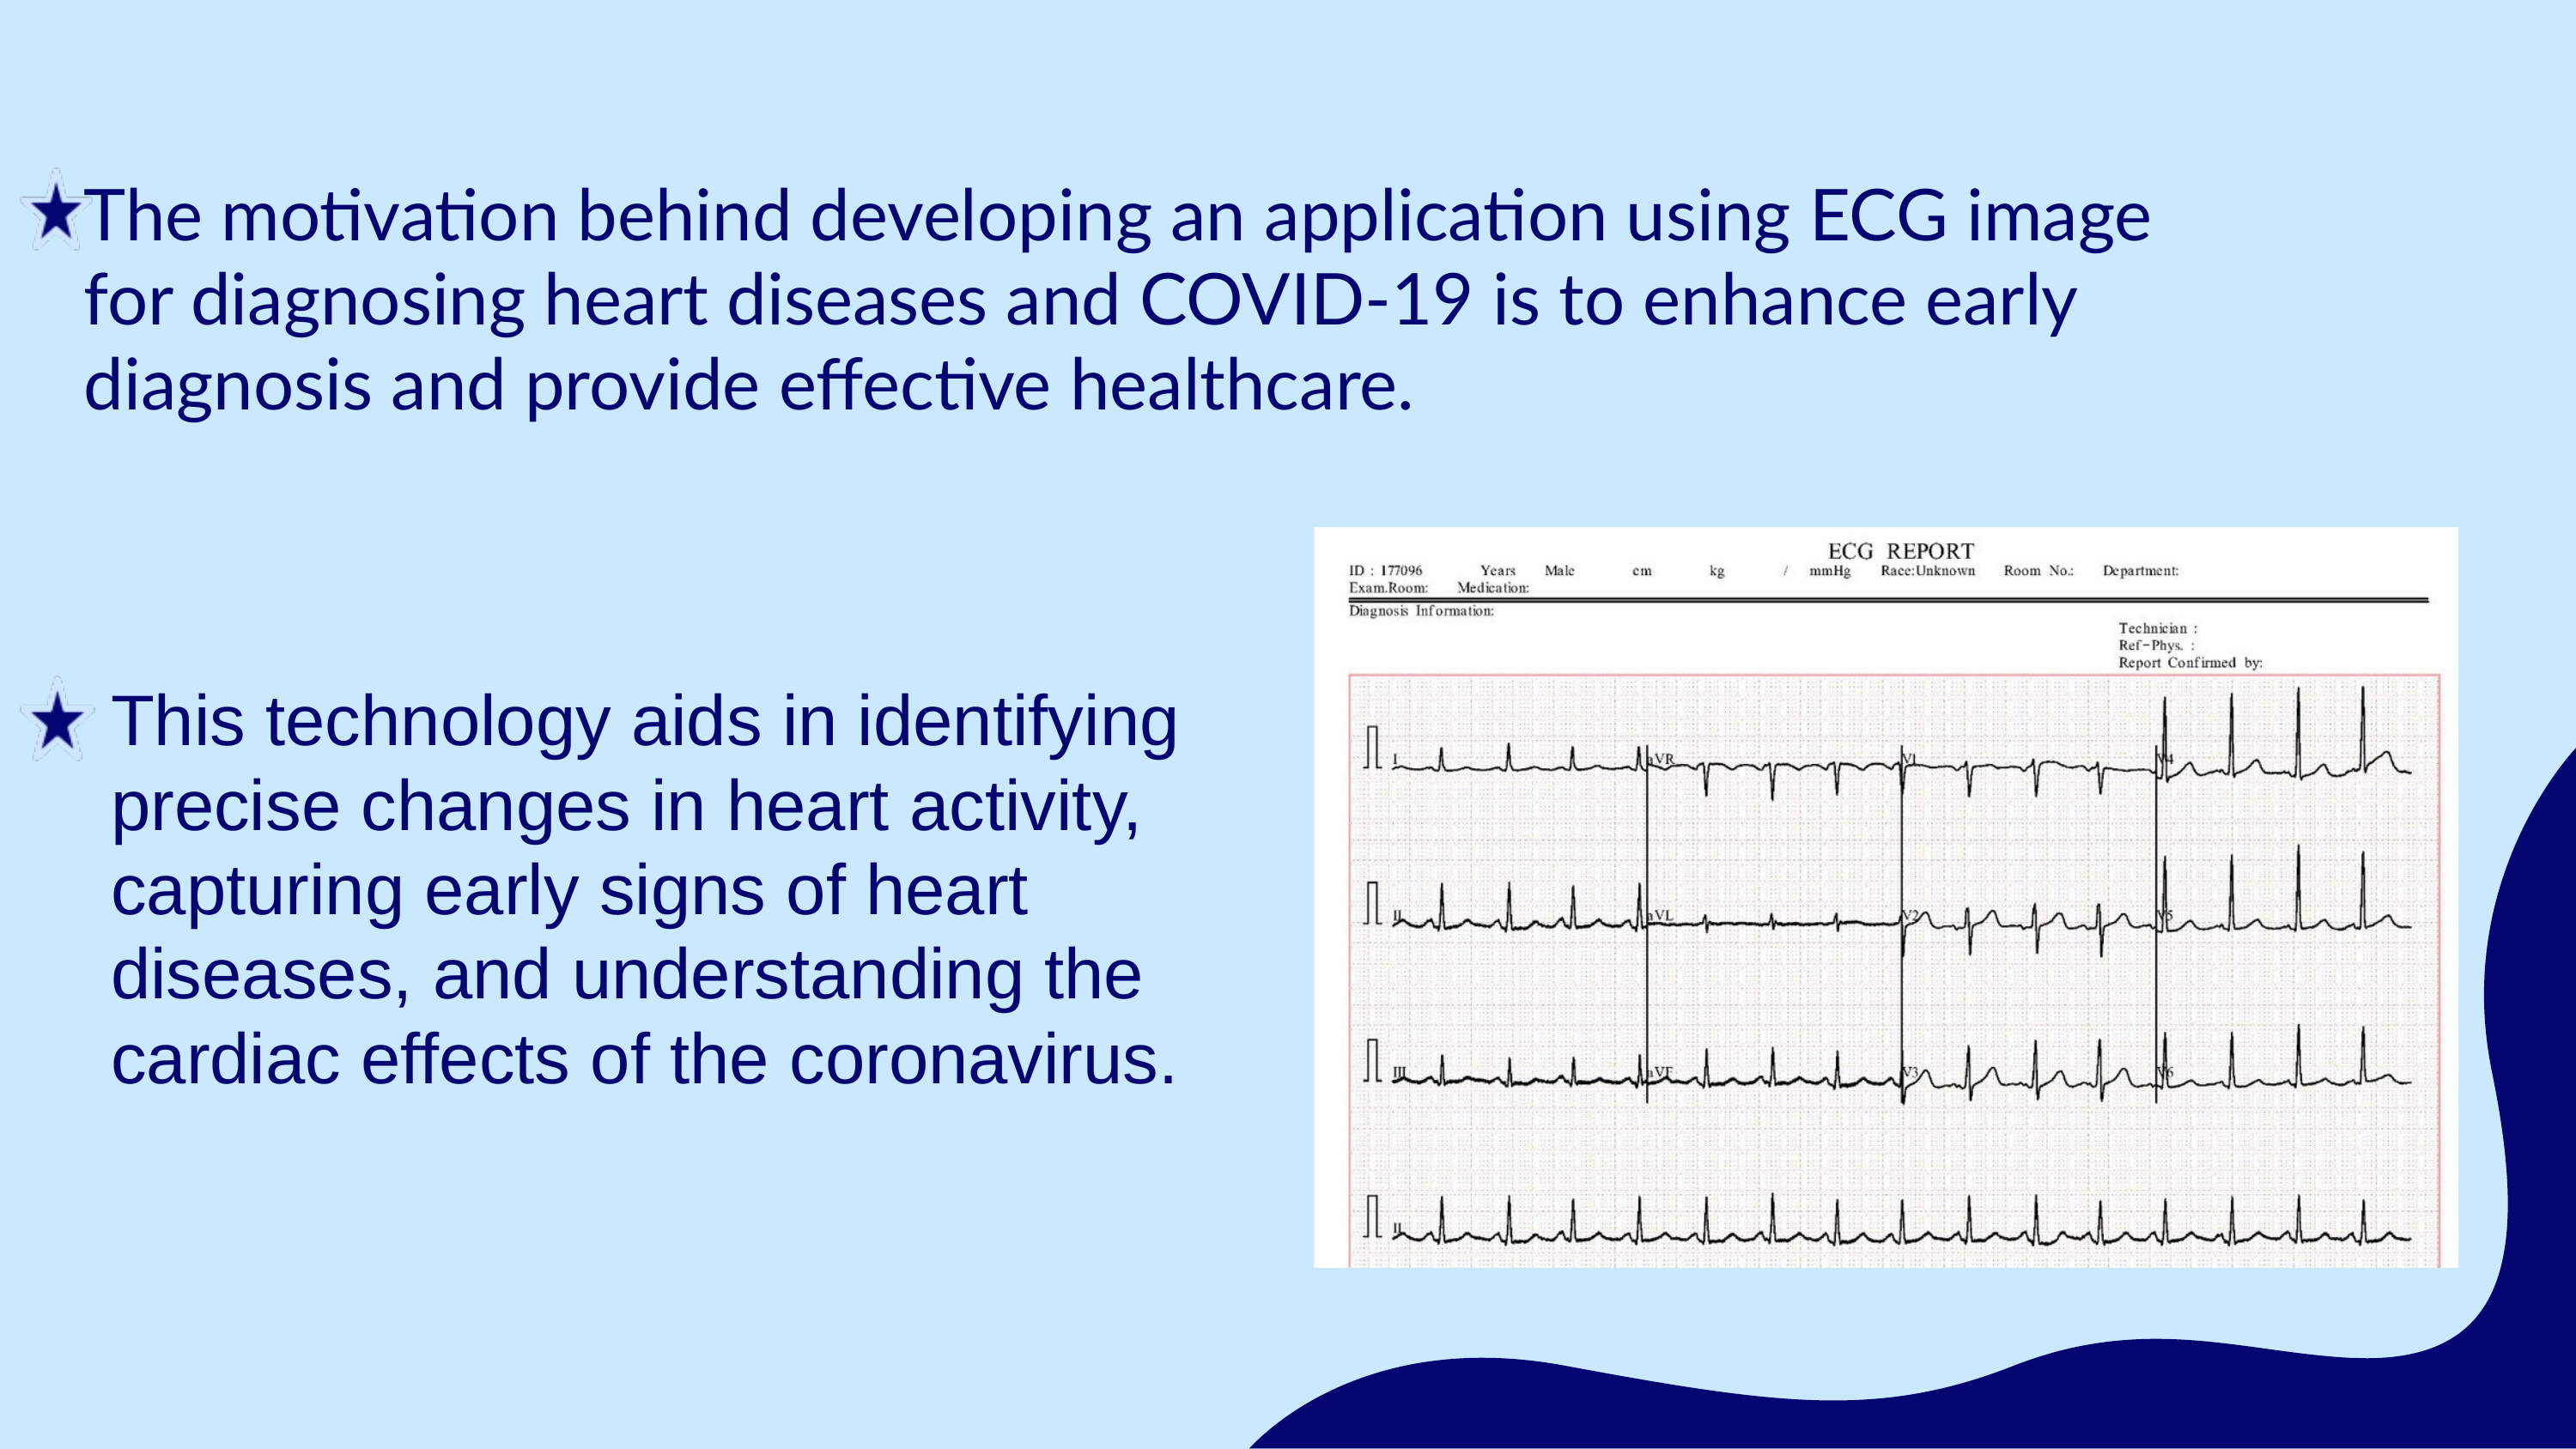

The motivation behind developing an application using ECG image for diagnosing heart diseases and COVID-19 is to enhance early diagnosis and provide effective healthcare.

This technology aids in identifying precise changes in heart activity, capturing early signs of heart diseases, and understanding the cardiac effects of the coronavirus.